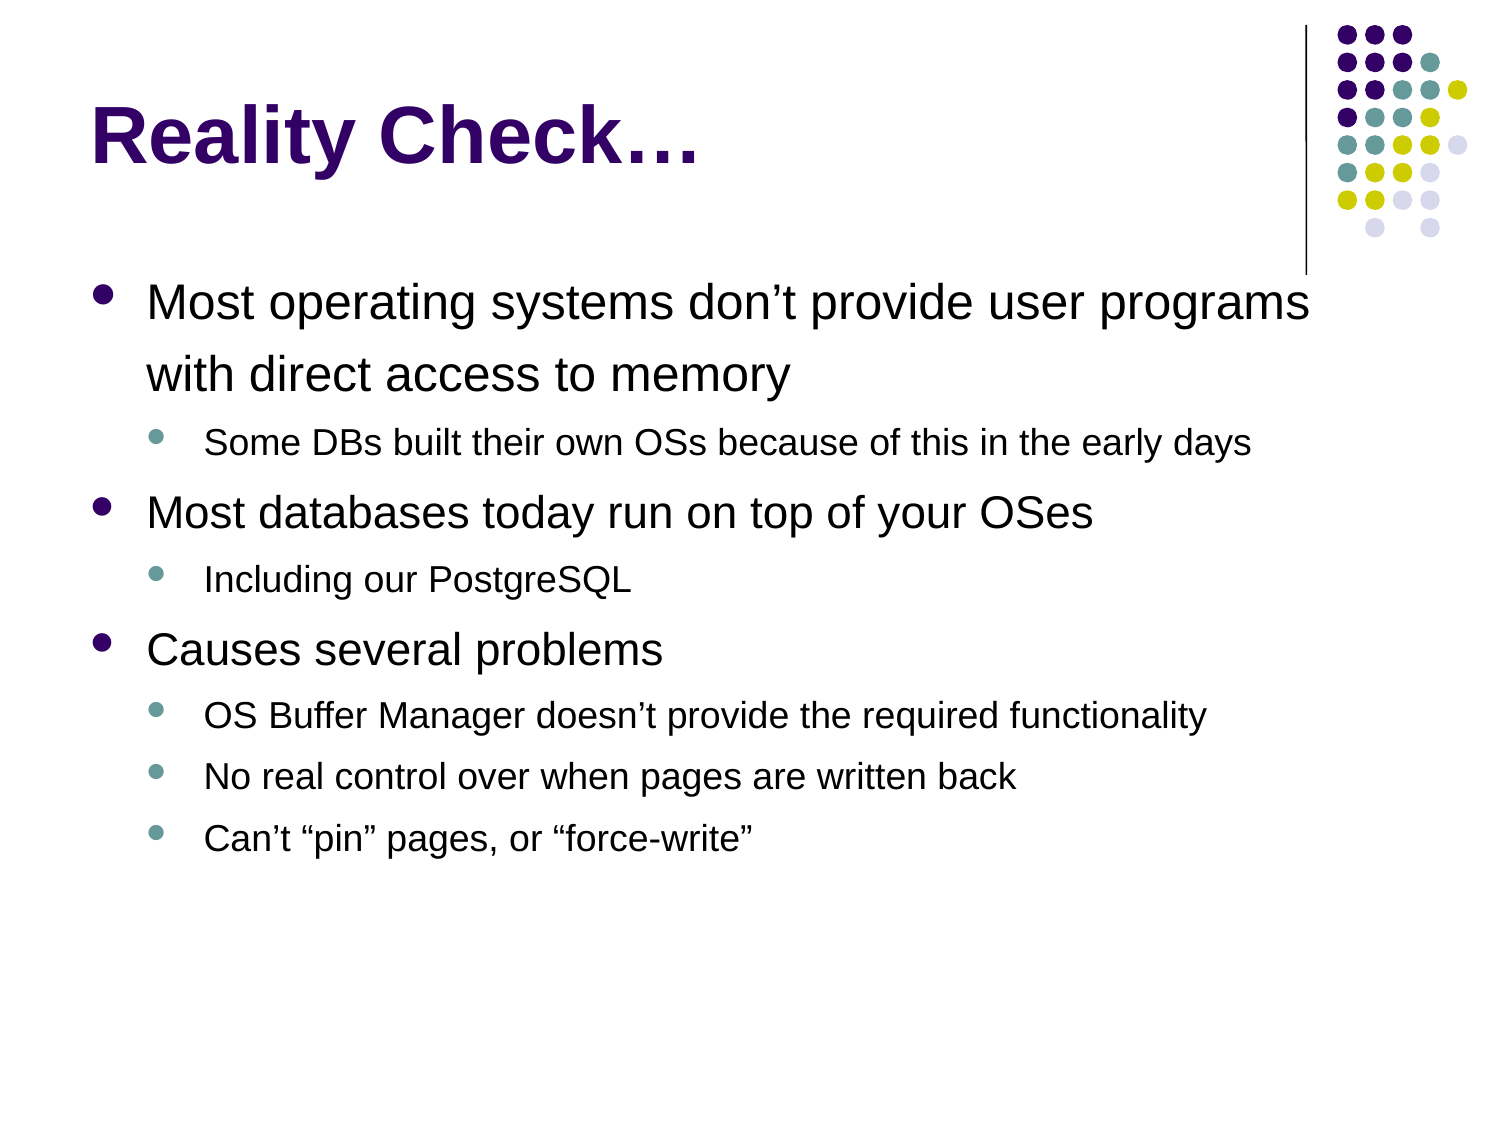

# Reality Check…
Most operating systems don’t provide user programs with direct access to memory
Some DBs built their own OSs because of this in the early days
Most databases today run on top of your OSes
Including our PostgreSQL
Causes several problems
OS Buffer Manager doesn’t provide the required functionality
No real control over when pages are written back
Can’t “pin” pages, or “force-write”